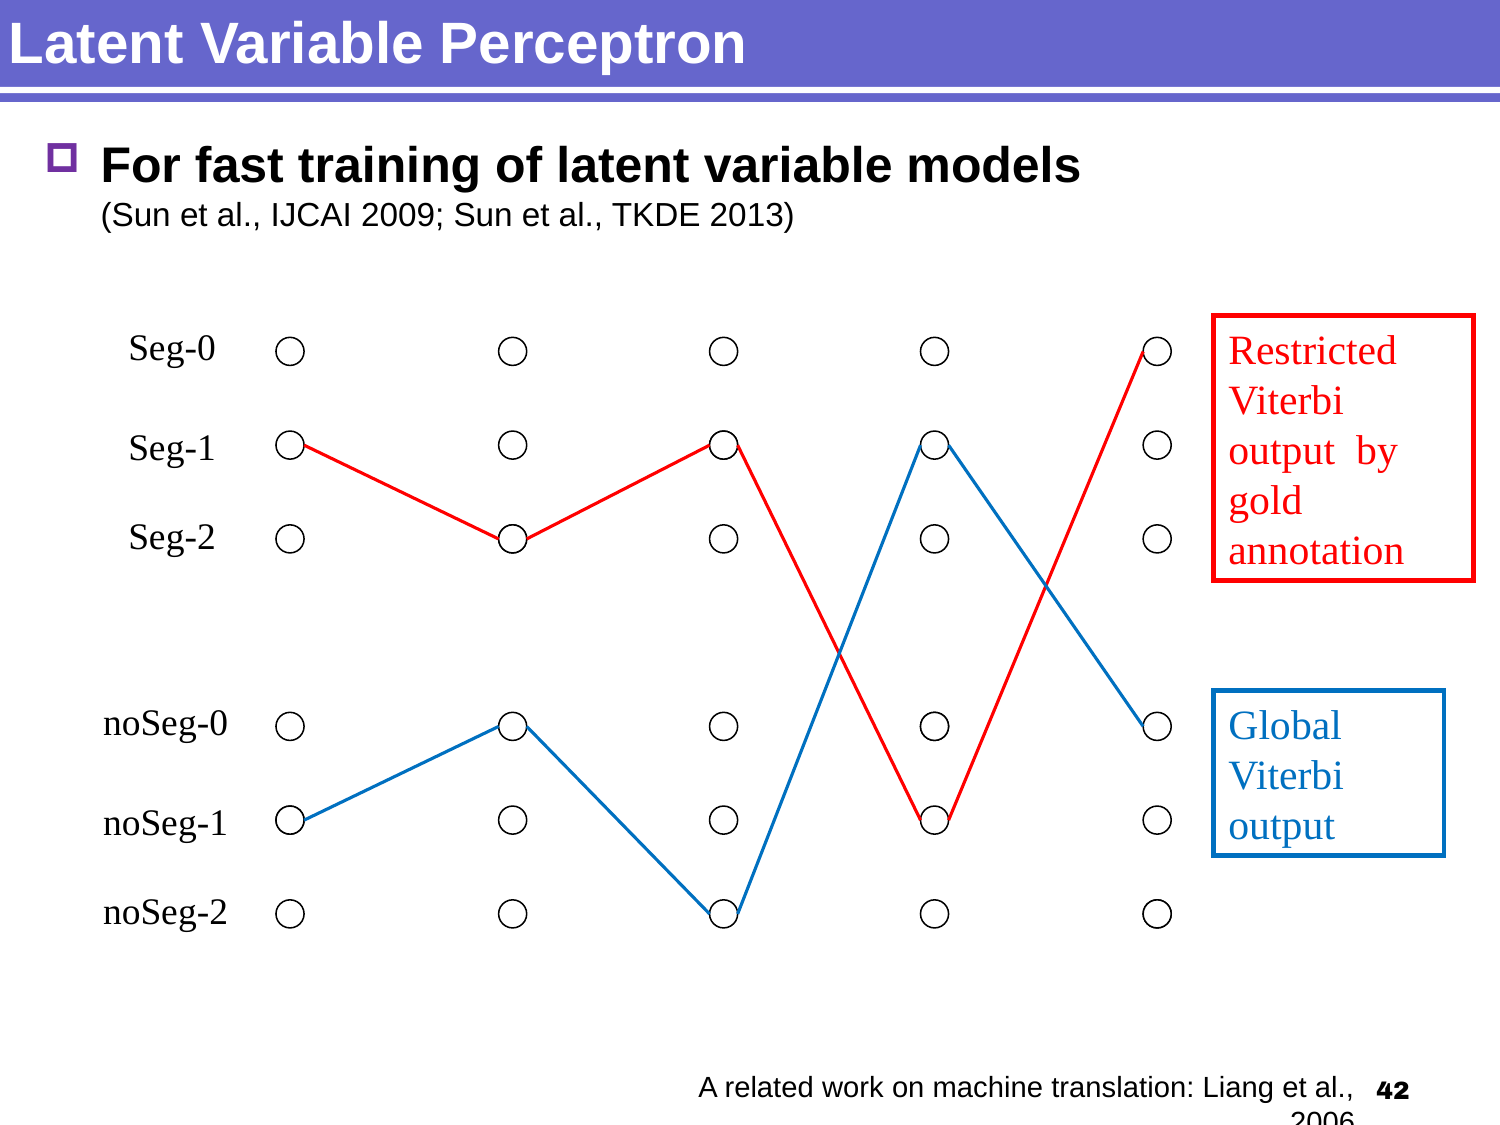

# Latent Variable Perceptron
For fast training of latent variable models
(Sun et al., IJCAI 2009; Sun et al., TKDE 2013)
Seg-0
Restricted Viterbi output  by gold annotation

Seg-1

Seg-2

noSeg-0
Global Viterbi output

noSeg-1

noSeg-2

42
A related work on machine translation: Liang et al., 2006